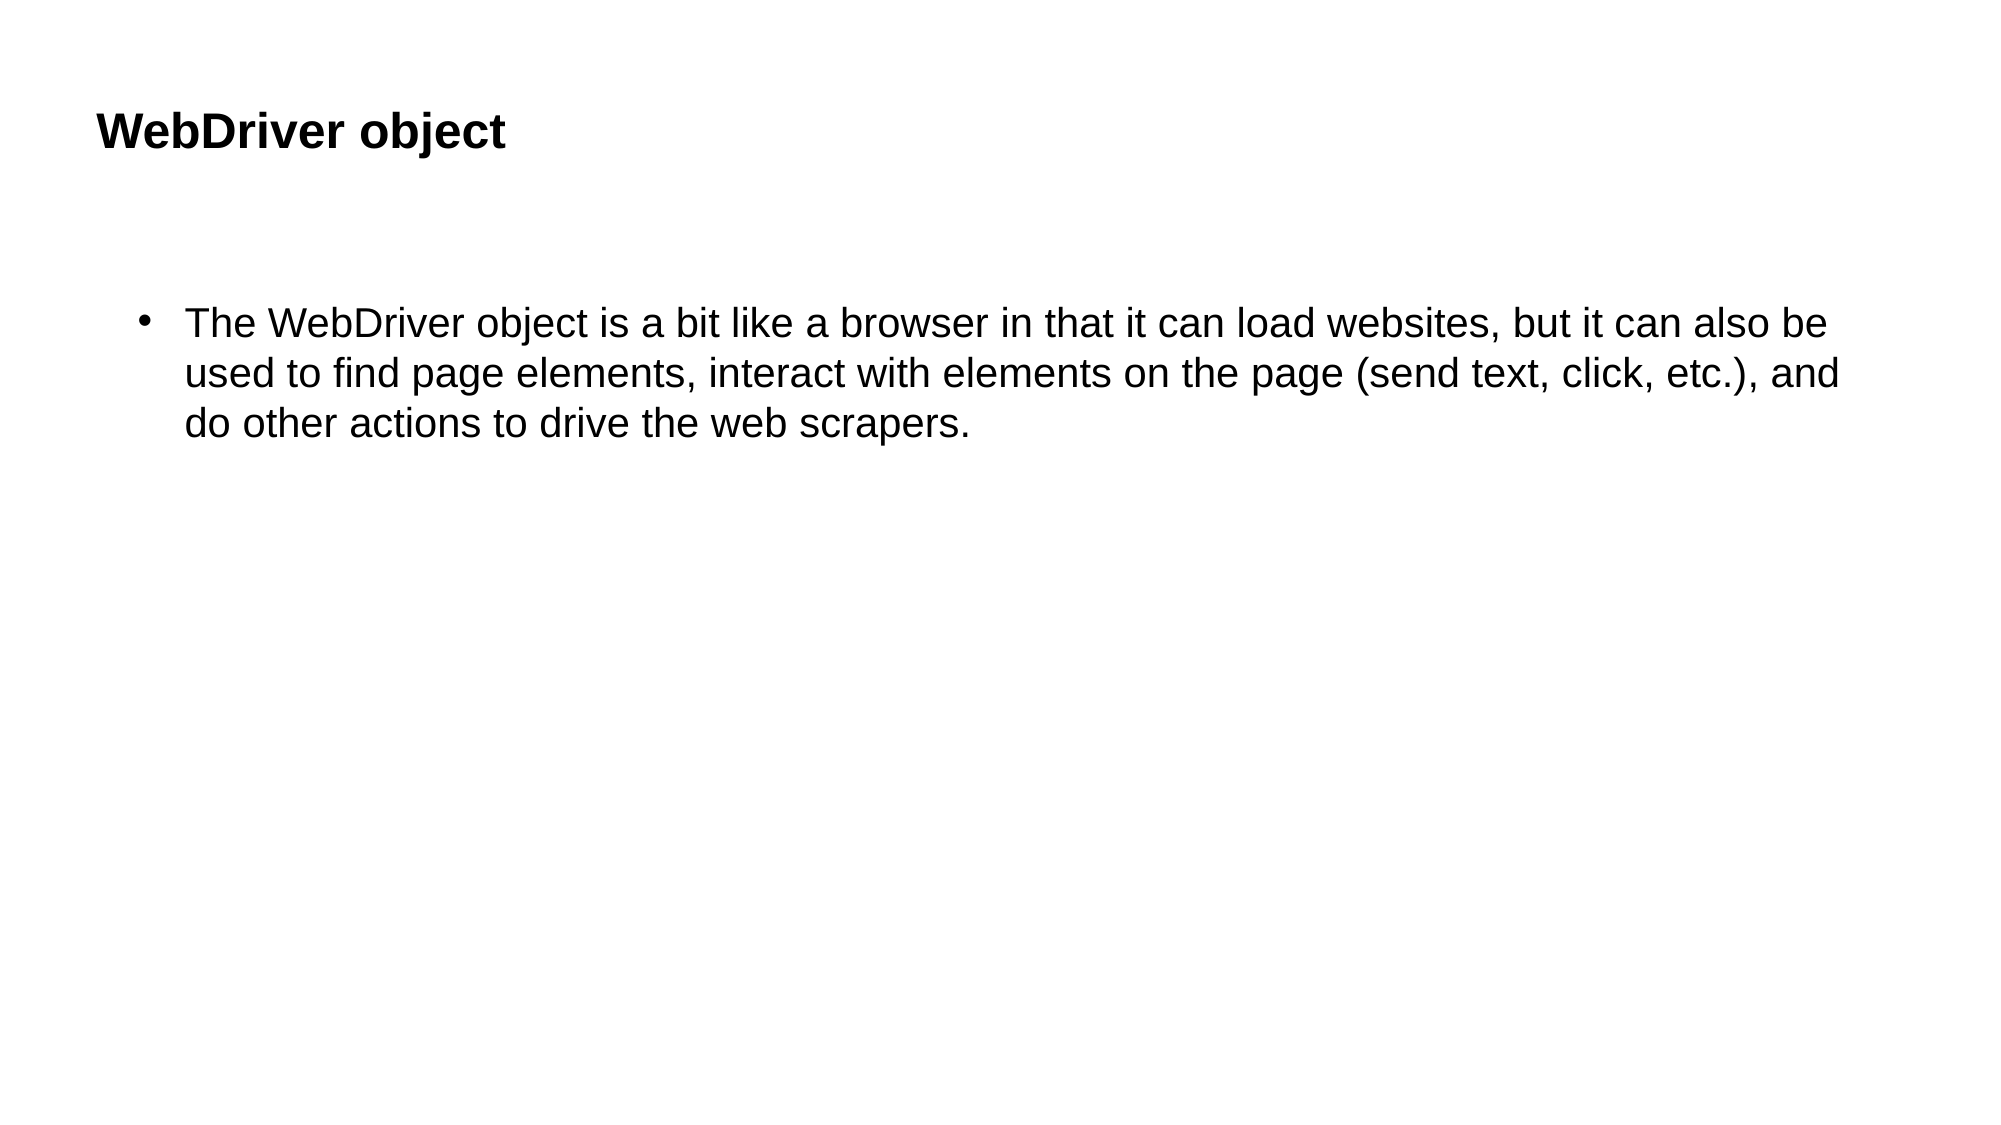

WebDriver object
The WebDriver object is a bit like a browser in that it can load websites, but it can also be used to find page elements, interact with elements on the page (send text, click, etc.), and do other actions to drive the web scrapers.